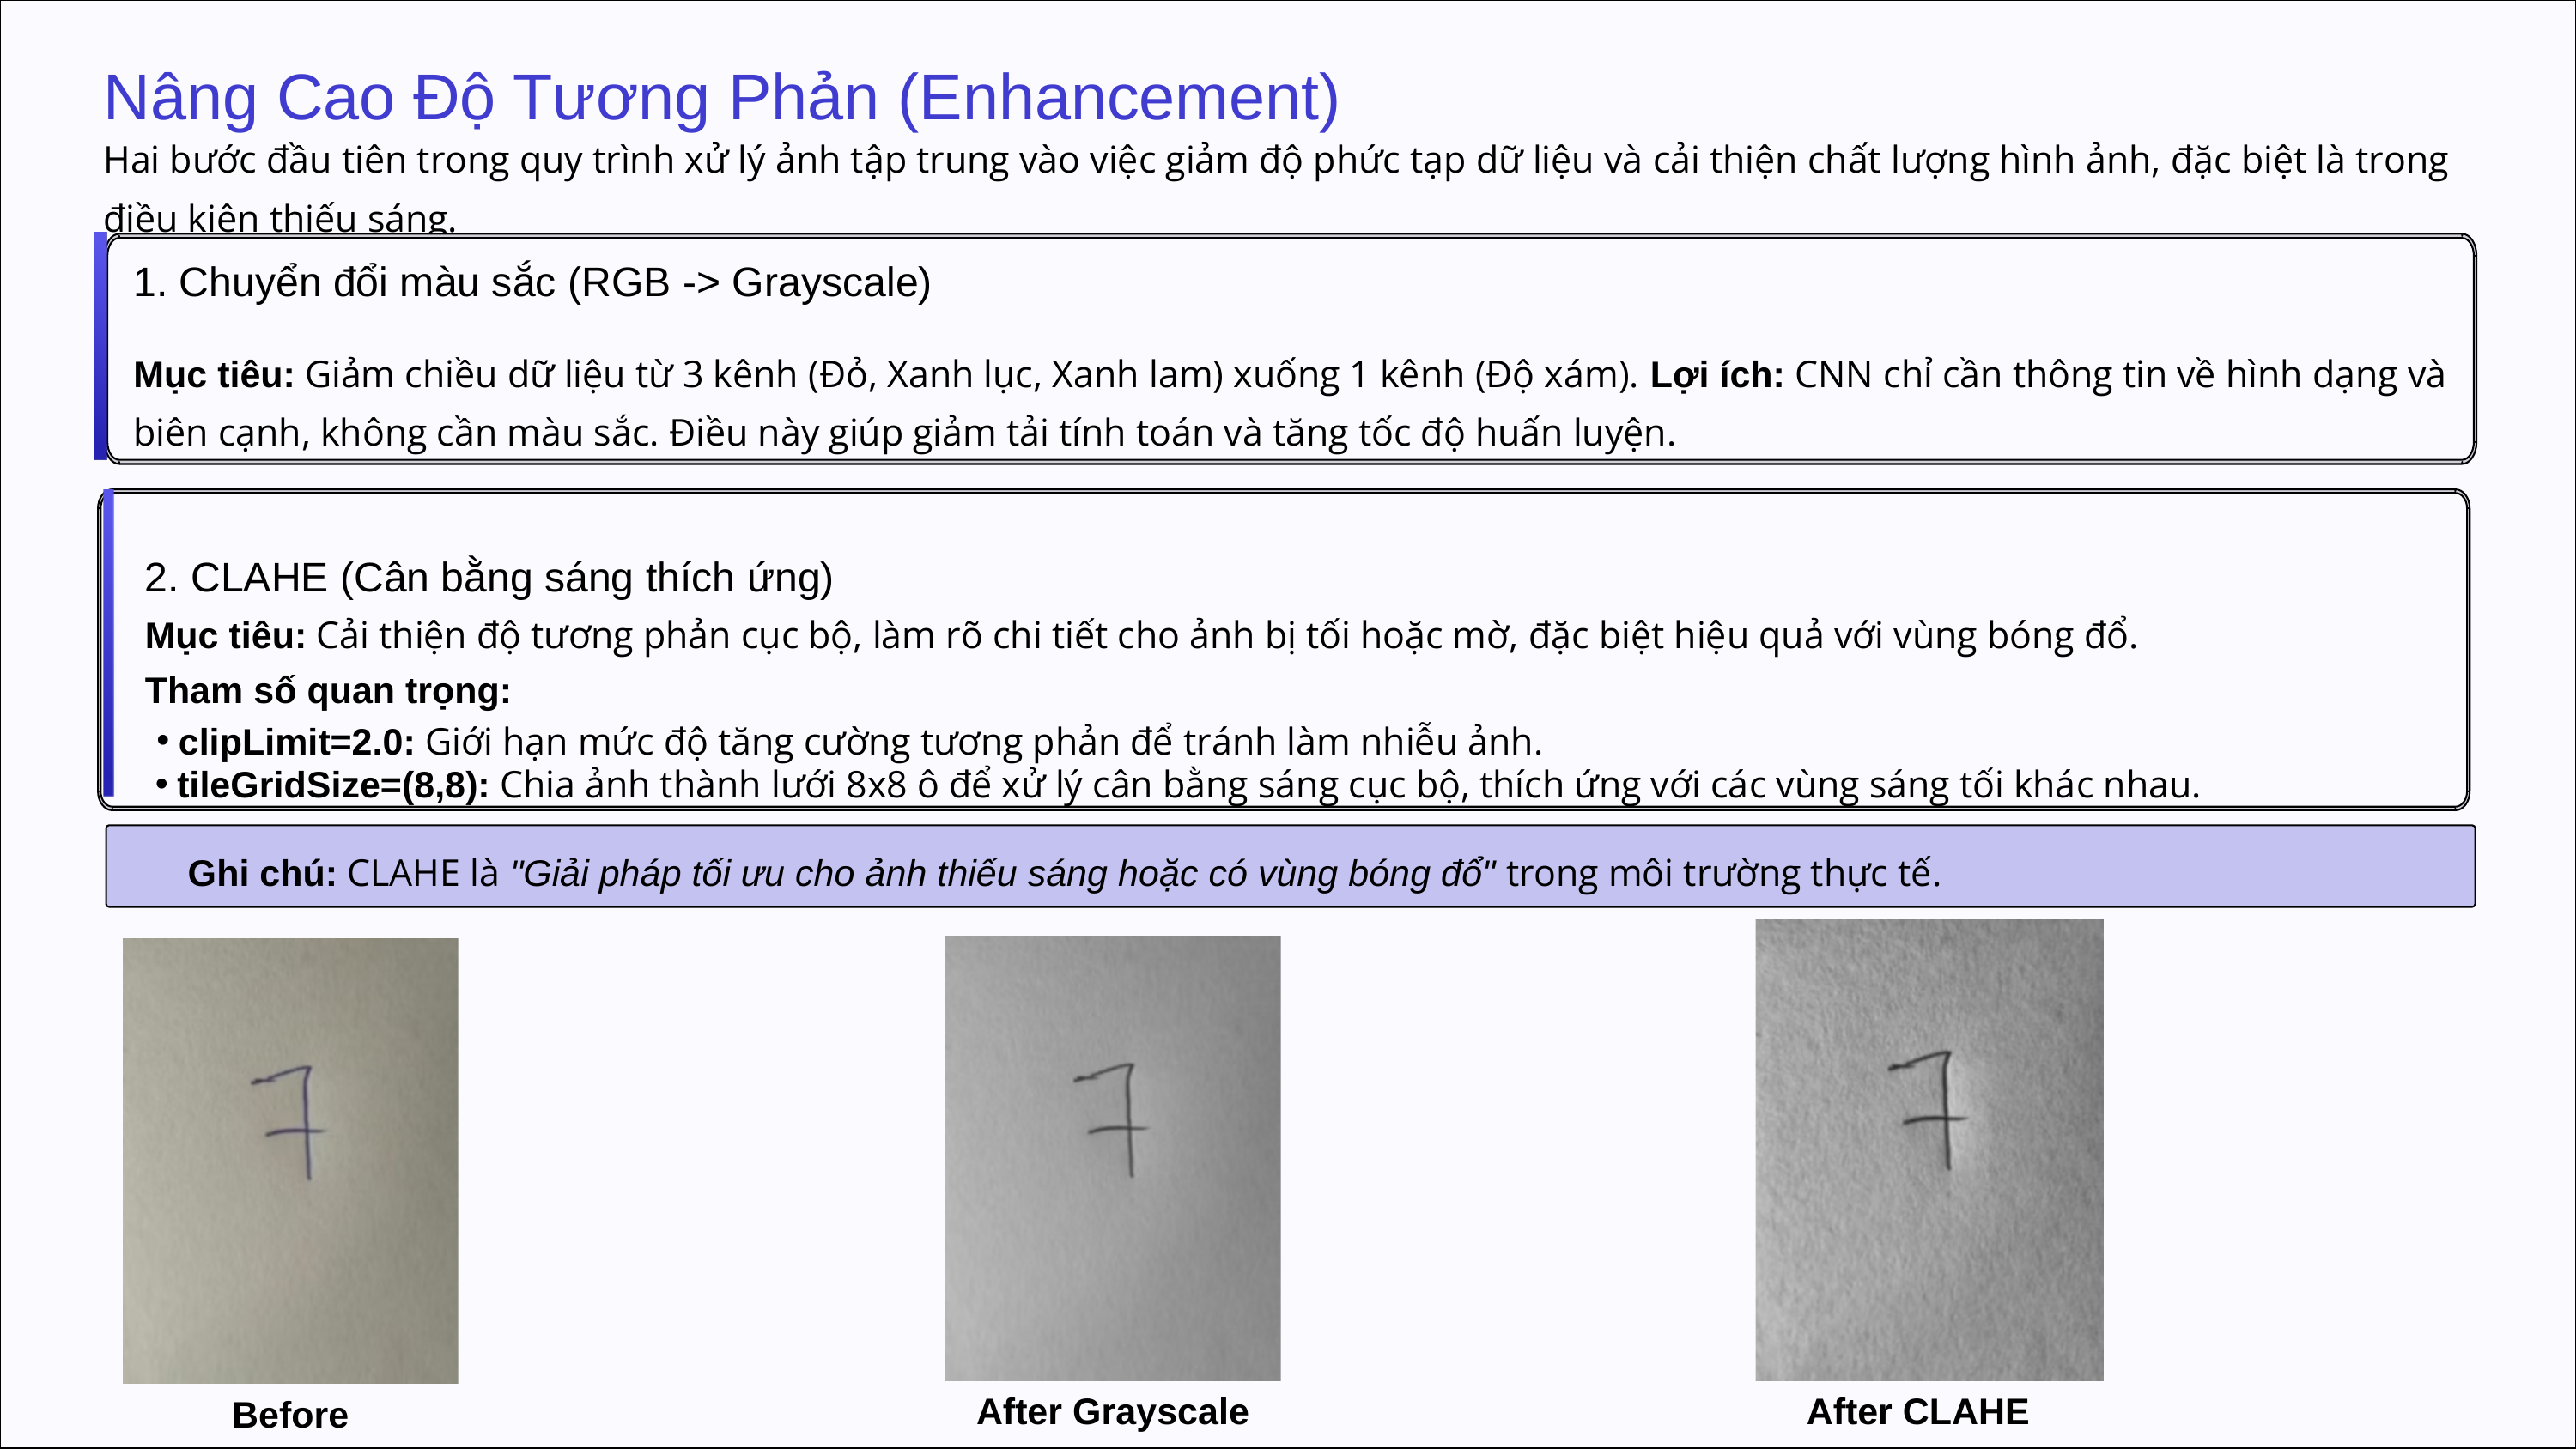

Nâng Cao Độ Tương Phản (Enhancement)
Hai bước đầu tiên trong quy trình xử lý ảnh tập trung vào việc giảm độ phức tạp dữ liệu và cải thiện chất lượng hình ảnh, đặc biệt là trong điều kiện thiếu sáng.

1. Chuyển đổi màu sắc (RGB -> Grayscale)
Mục tiêu: Giảm chiều dữ liệu từ 3 kênh (Đỏ, Xanh lục, Xanh lam) xuống 1 kênh (Độ xám). Lợi ích: CNN chỉ cần thông tin về hình dạng và biên cạnh, không cần màu sắc. Điều này giúp giảm tải tính toán và tăng tốc độ huấn luyện.

2. CLAHE (Cân bằng sáng thích ứng)
Mục tiêu: Cải thiện độ tương phản cục bộ, làm rõ chi tiết cho ảnh bị tối hoặc mờ, đặc biệt hiệu quả với vùng bóng đổ.
Tham số quan trọng:
clipLimit=2.0: Giới hạn mức độ tăng cường tương phản để tránh làm nhiễu ảnh.
tileGridSize=(8,8): Chia ảnh thành lưới 8x8 ô để xử lý cân bằng sáng cục bộ, thích ứng với các vùng sáng tối khác nhau.

Ghi chú: CLAHE là "Giải pháp tối ưu cho ảnh thiếu sáng hoặc có vùng bóng đổ" trong môi trường thực tế.

After Grayscale
After CLAHE
Before